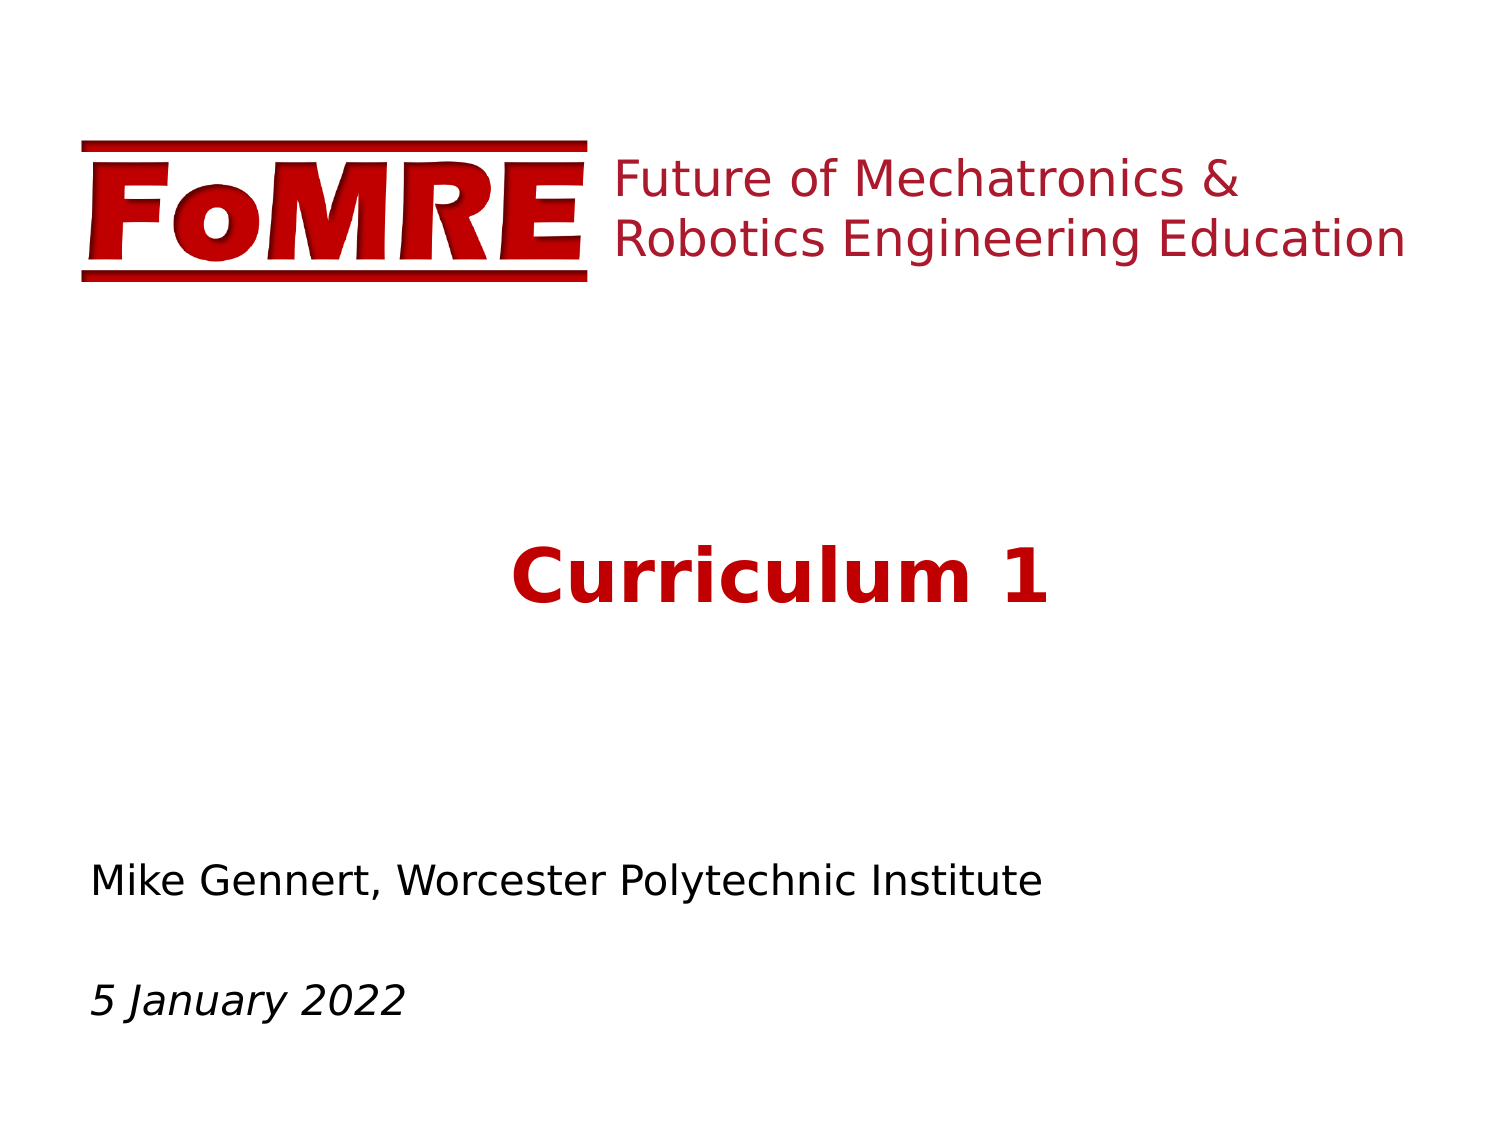

# Curriculum 1
Mike Gennert, Worcester Polytechnic Institute

5 January 2022